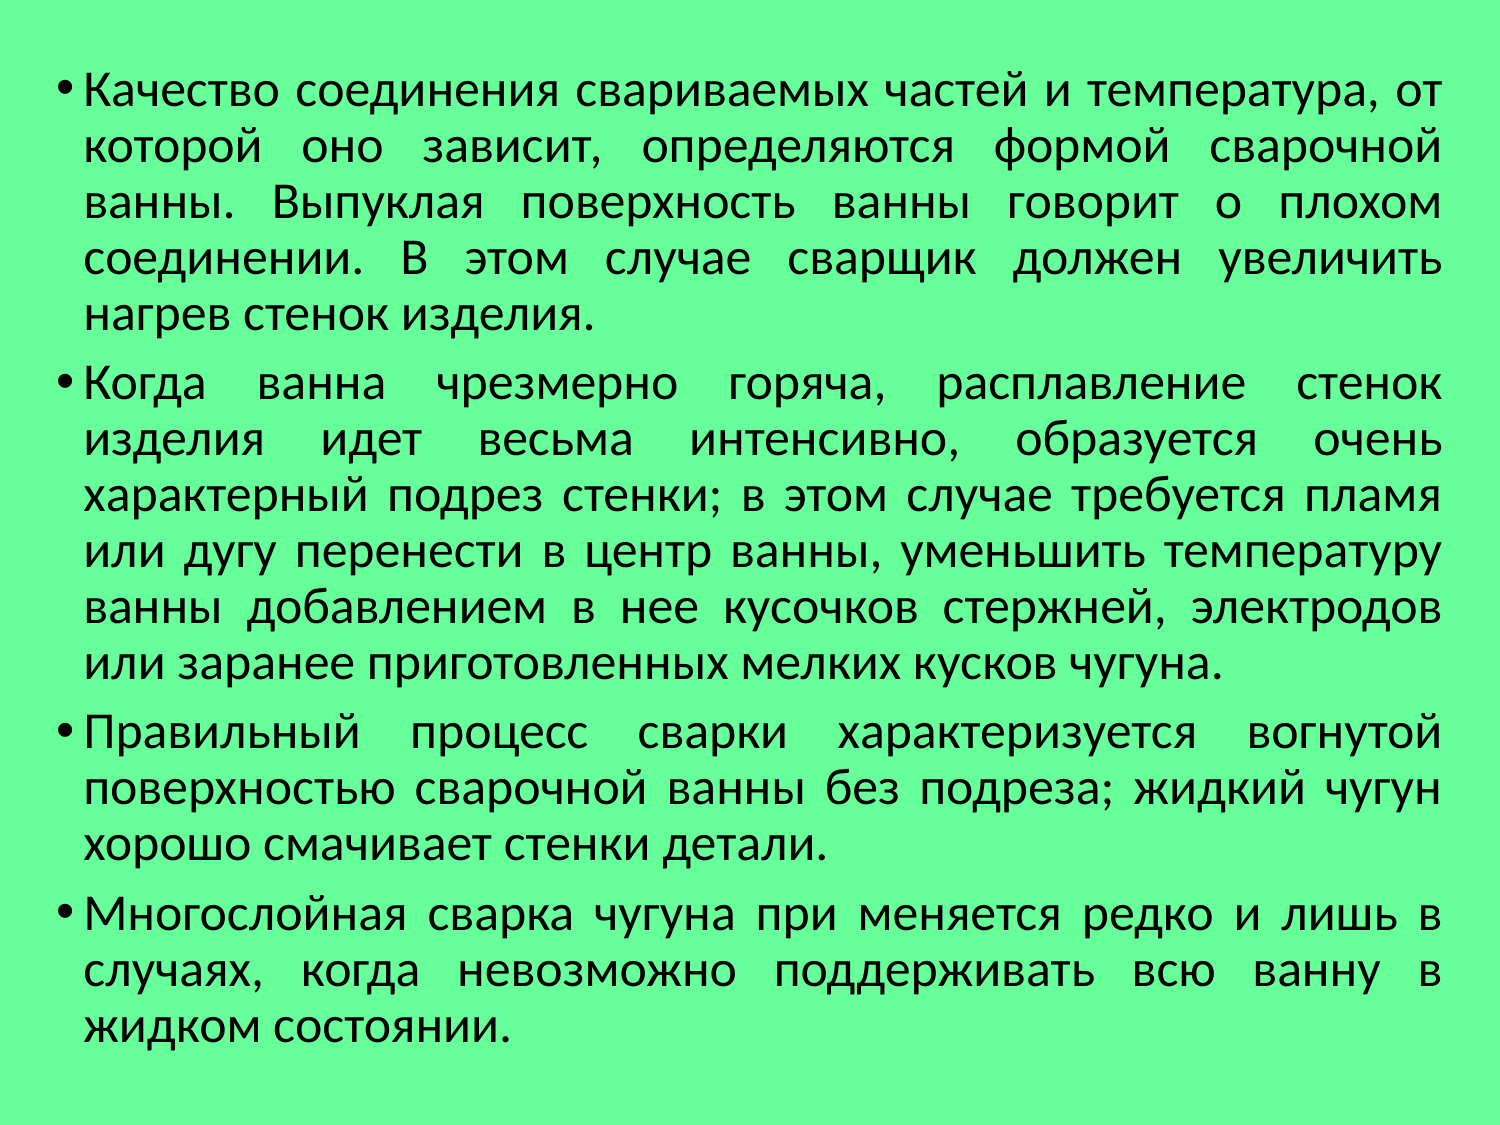

Качество соединения свариваемых частей и температура, от которой оно зависит, определяются формой сварочной ванны. Выпуклая поверхность ванны говорит о плохом соединении. В этом случае сварщик должен увеличить нагрев стенок изделия.
Когда ванна чрезмерно горяча, расплавление стенок изделия идет весьма интенсивно, образуется очень характерный подрез стенки; в этом случае требуется пламя или дугу перенести в центр ванны, уменьшить температуру ванны добавлением в нее кусочков стержней, электродов или заранее приготовленных мелких кусков чугуна.
Правильный процесс сварки характеризуется вогнутой поверхностью сварочной ванны без подреза; жидкий чугун хорошо смачивает стенки детали.
Многослойная сварка чугуна при меняется редко и лишь в случаях, когда невозможно поддерживать всю ванну в жидком состоянии.